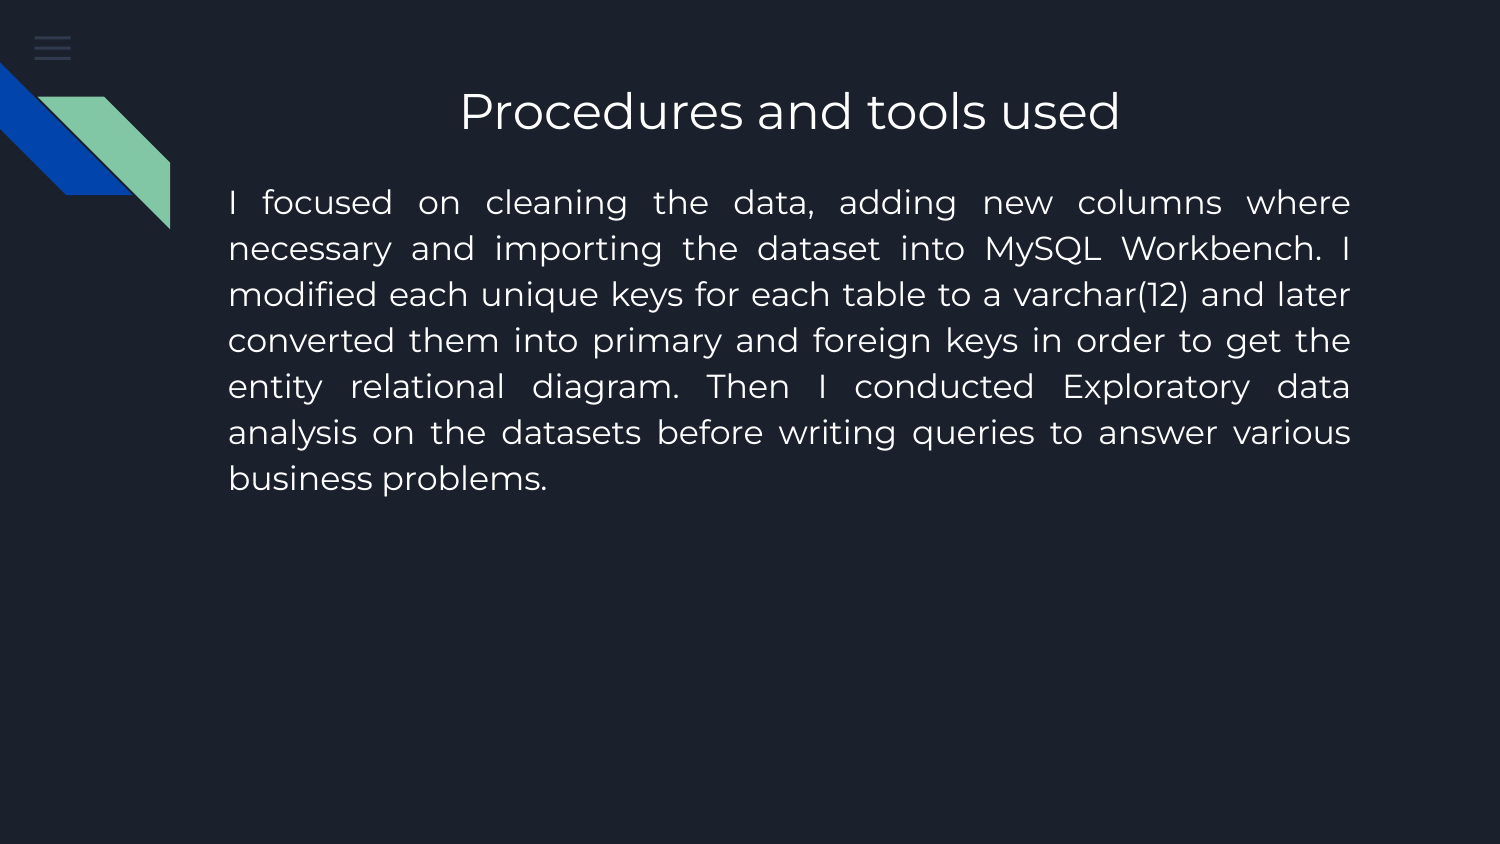

# Procedures and tools used
I focused on cleaning the data, adding new columns where necessary and importing the dataset into MySQL Workbench. I modified each unique keys for each table to a varchar(12) and later converted them into primary and foreign keys in order to get the entity relational diagram. Then I conducted Exploratory data analysis on the datasets before writing queries to answer various business problems.